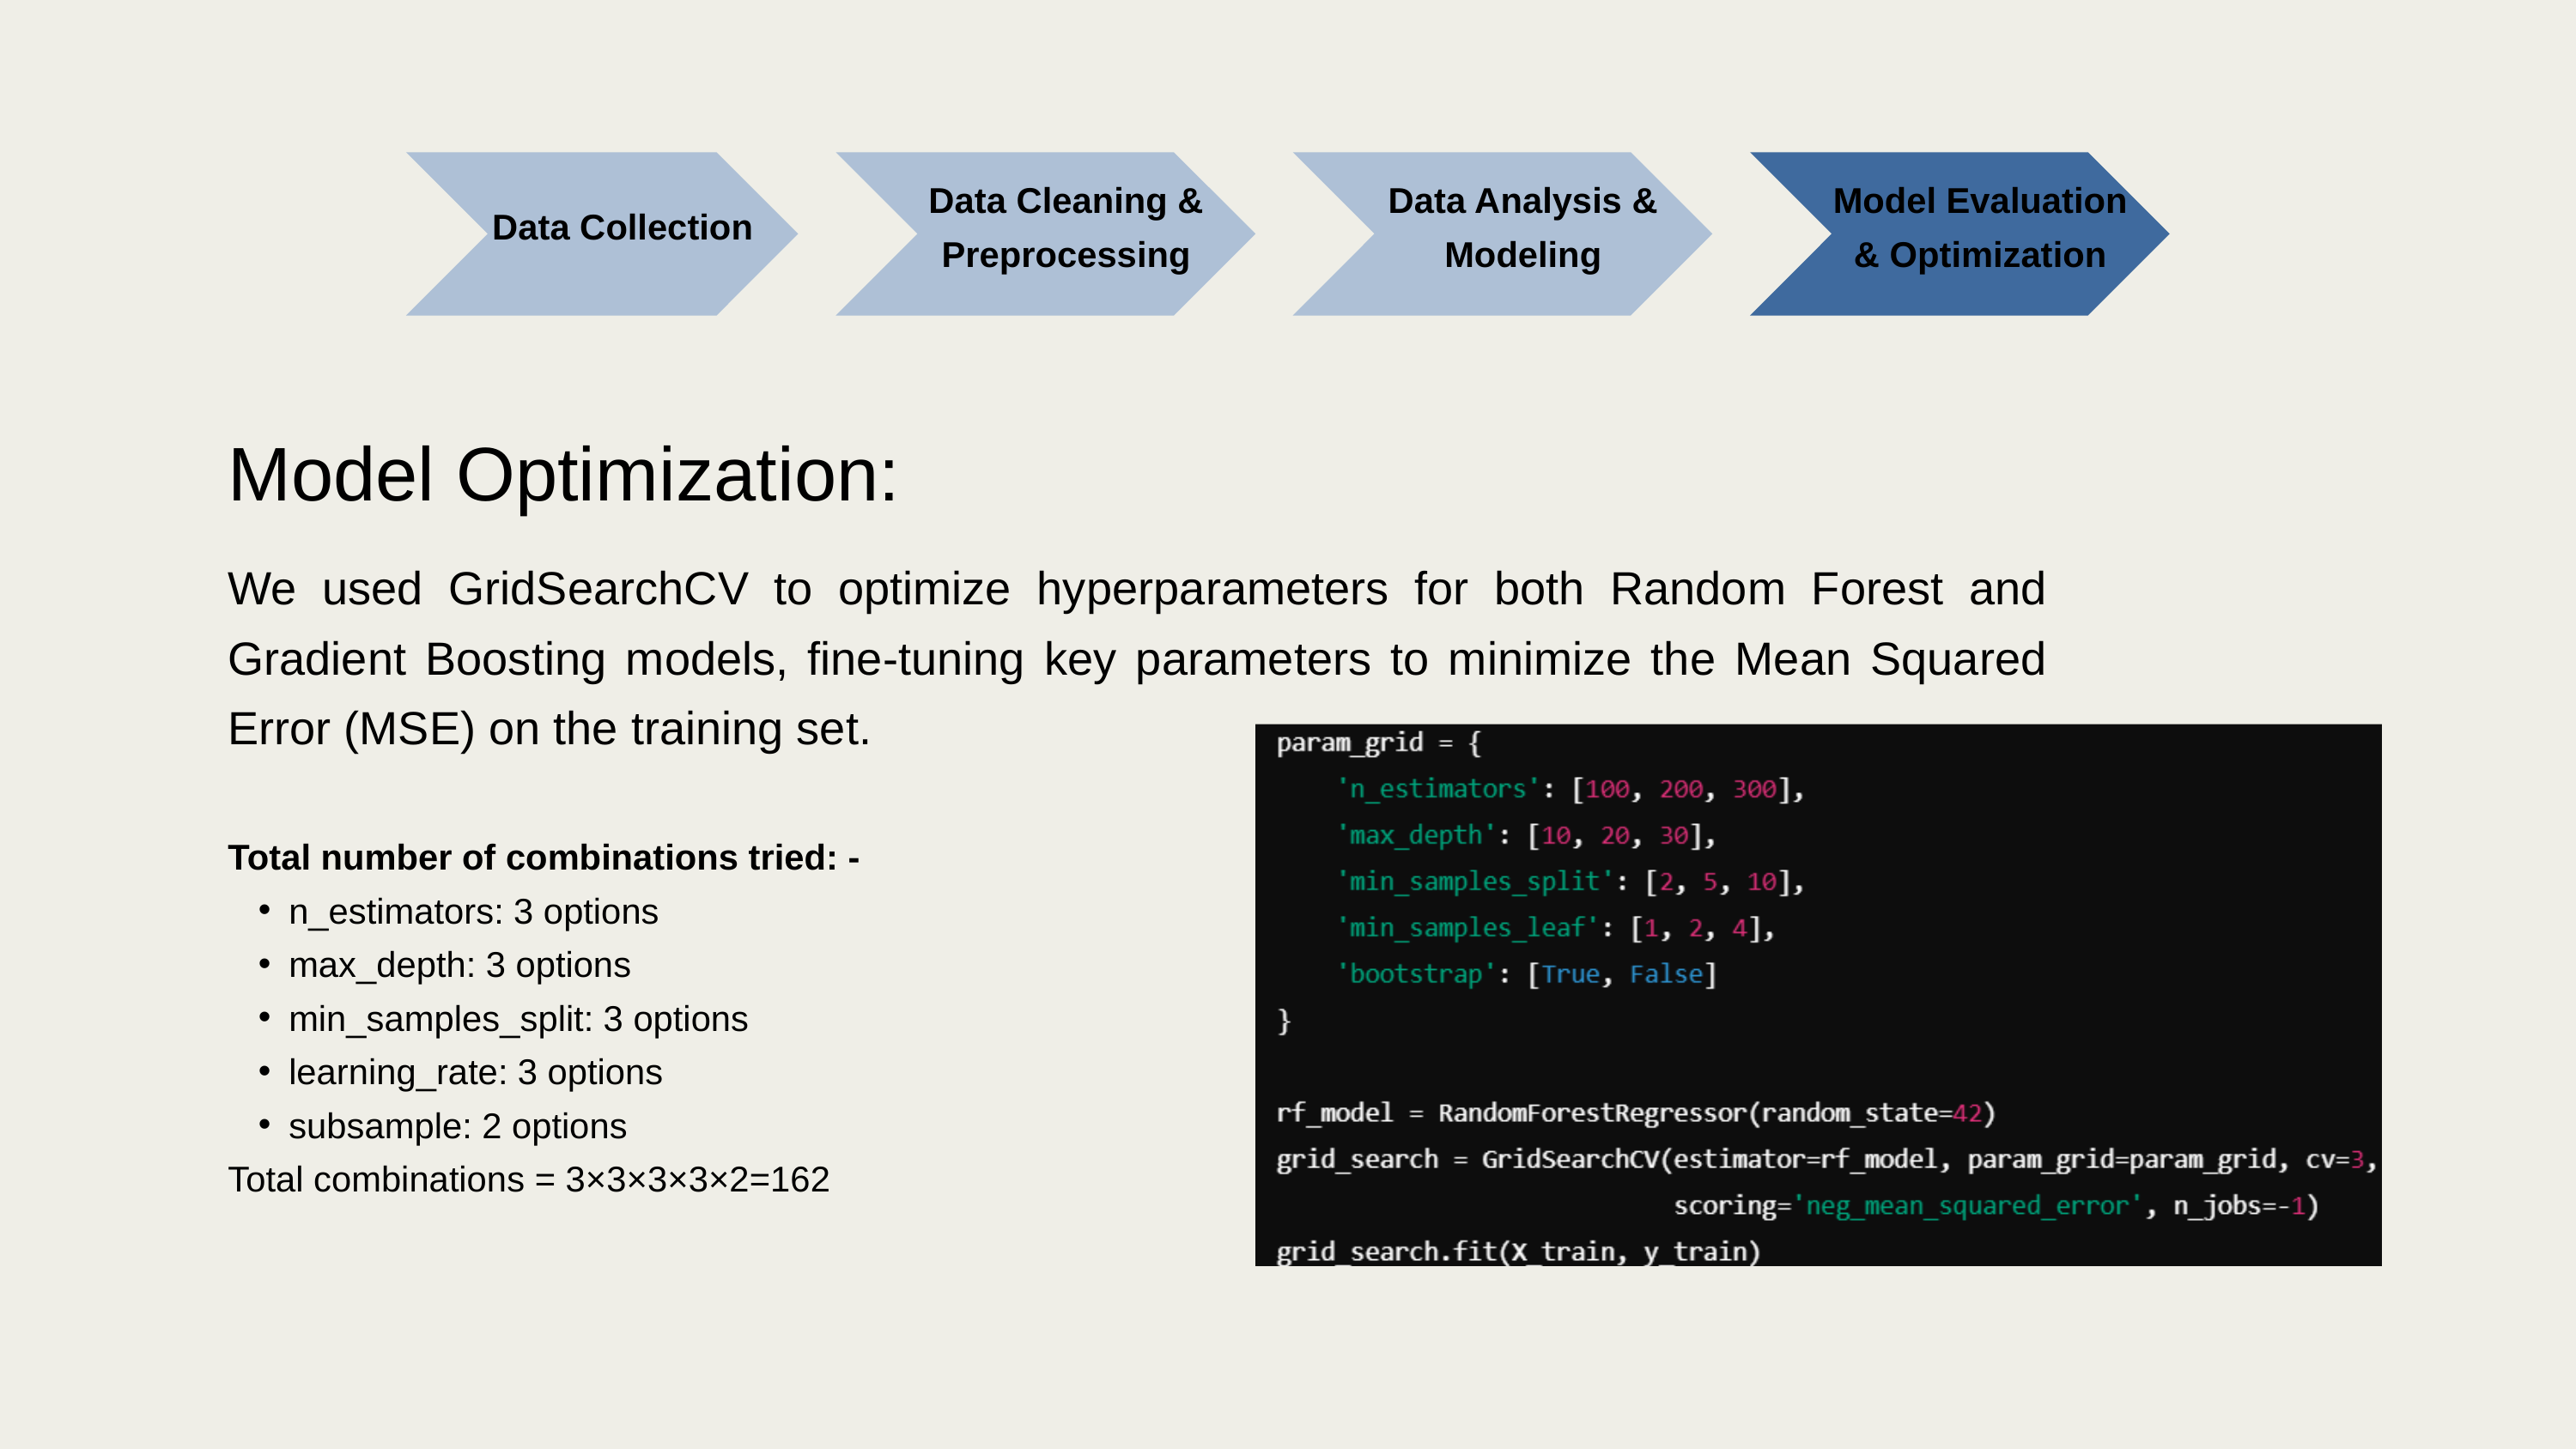

Data Collection

Data Cleaning & Preprocessing

Data Analysis & Modeling

Model Evaluation & Optimization
Model Optimization:

We used GridSearchCV to optimize hyperparameters for both Random Forest and Gradient Boosting models, fine-tuning key parameters to minimize the Mean Squared Error (MSE) on the training set.

Total number of combinations tried: -
n_estimators: 3 options
max_depth: 3 options
min_samples_split: 3 options
learning_rate: 3 options
subsample: 2 options
Total combinations = 3×3×3×3×2=162